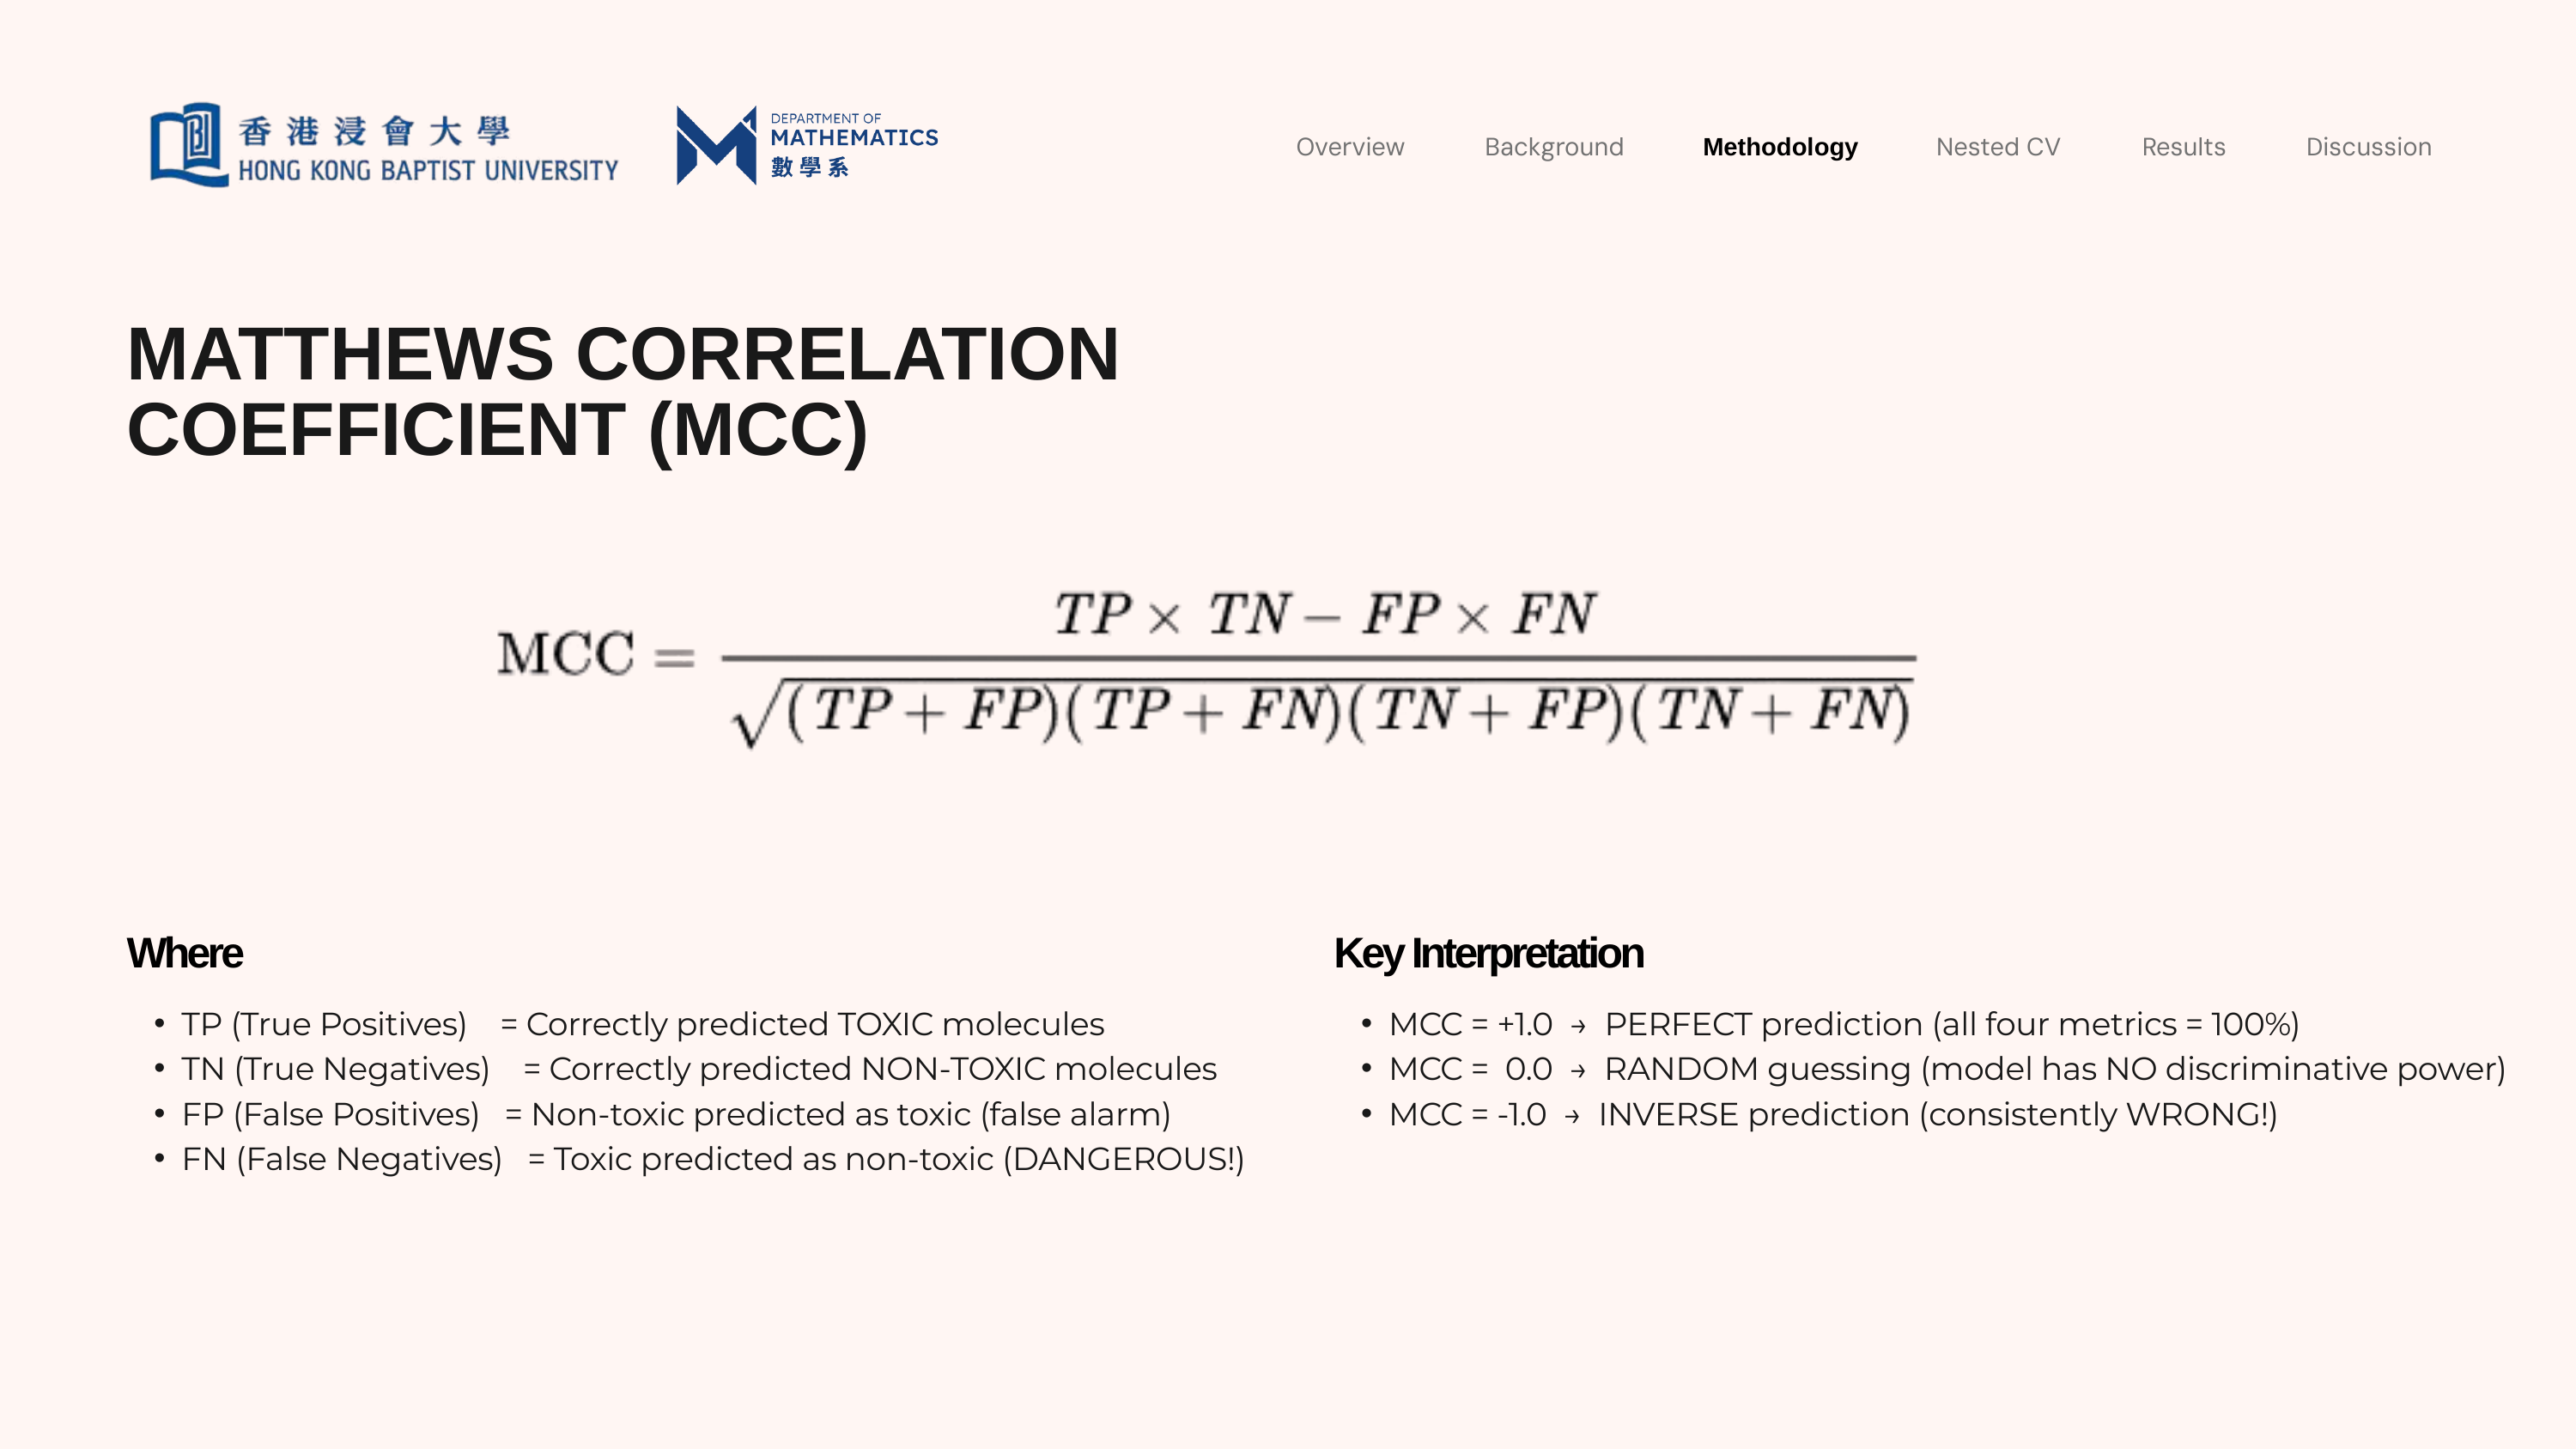

Overview
Background
Nested CV
Results
Discussion
Methodology
MATTHEWS CORRELATION COEFFICIENT (MCC)

Where
Key Interpretation
TP (True Positives)    = Correctly predicted TOXIC molecules
TN (True Negatives)    = Correctly predicted NON-TOXIC molecules
FP (False Positives)   = Non-toxic predicted as toxic (false alarm)
FN (False Negatives)   = Toxic predicted as non-toxic (DANGEROUS!)
MCC = +1.0  →  PERFECT prediction (all four metrics = 100%)
MCC =  0.0  →  RANDOM guessing (model has NO discriminative power)
MCC = -1.0  →  INVERSE prediction (consistently WRONG!)